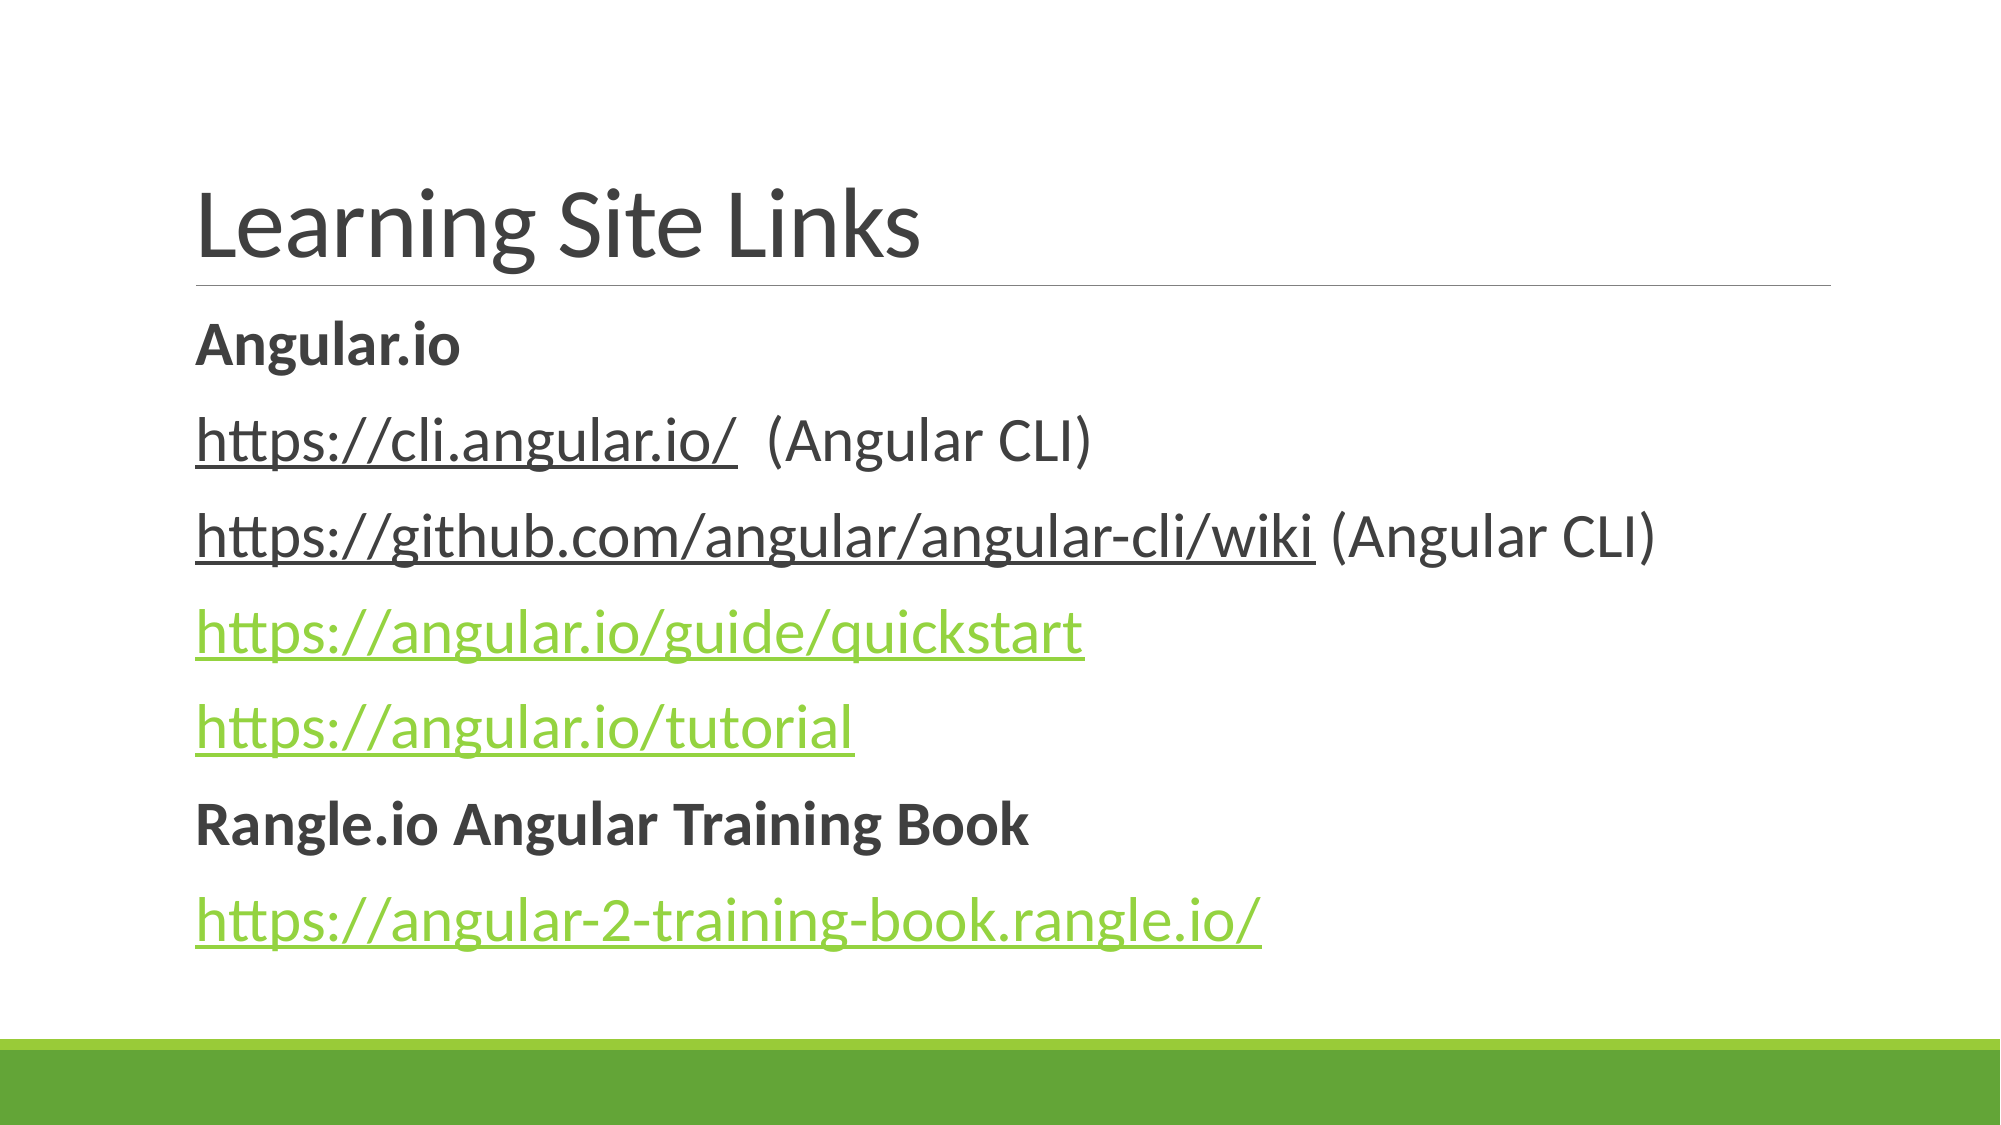

# Learning Site Links
Angular.io
https://cli.angular.io/  (Angular CLI)
https://github.com/angular/angular-cli/wiki (Angular CLI)
https://angular.io/guide/quickstart
https://angular.io/tutorial
Rangle.io Angular Training Book
https://angular-2-training-book.rangle.io/